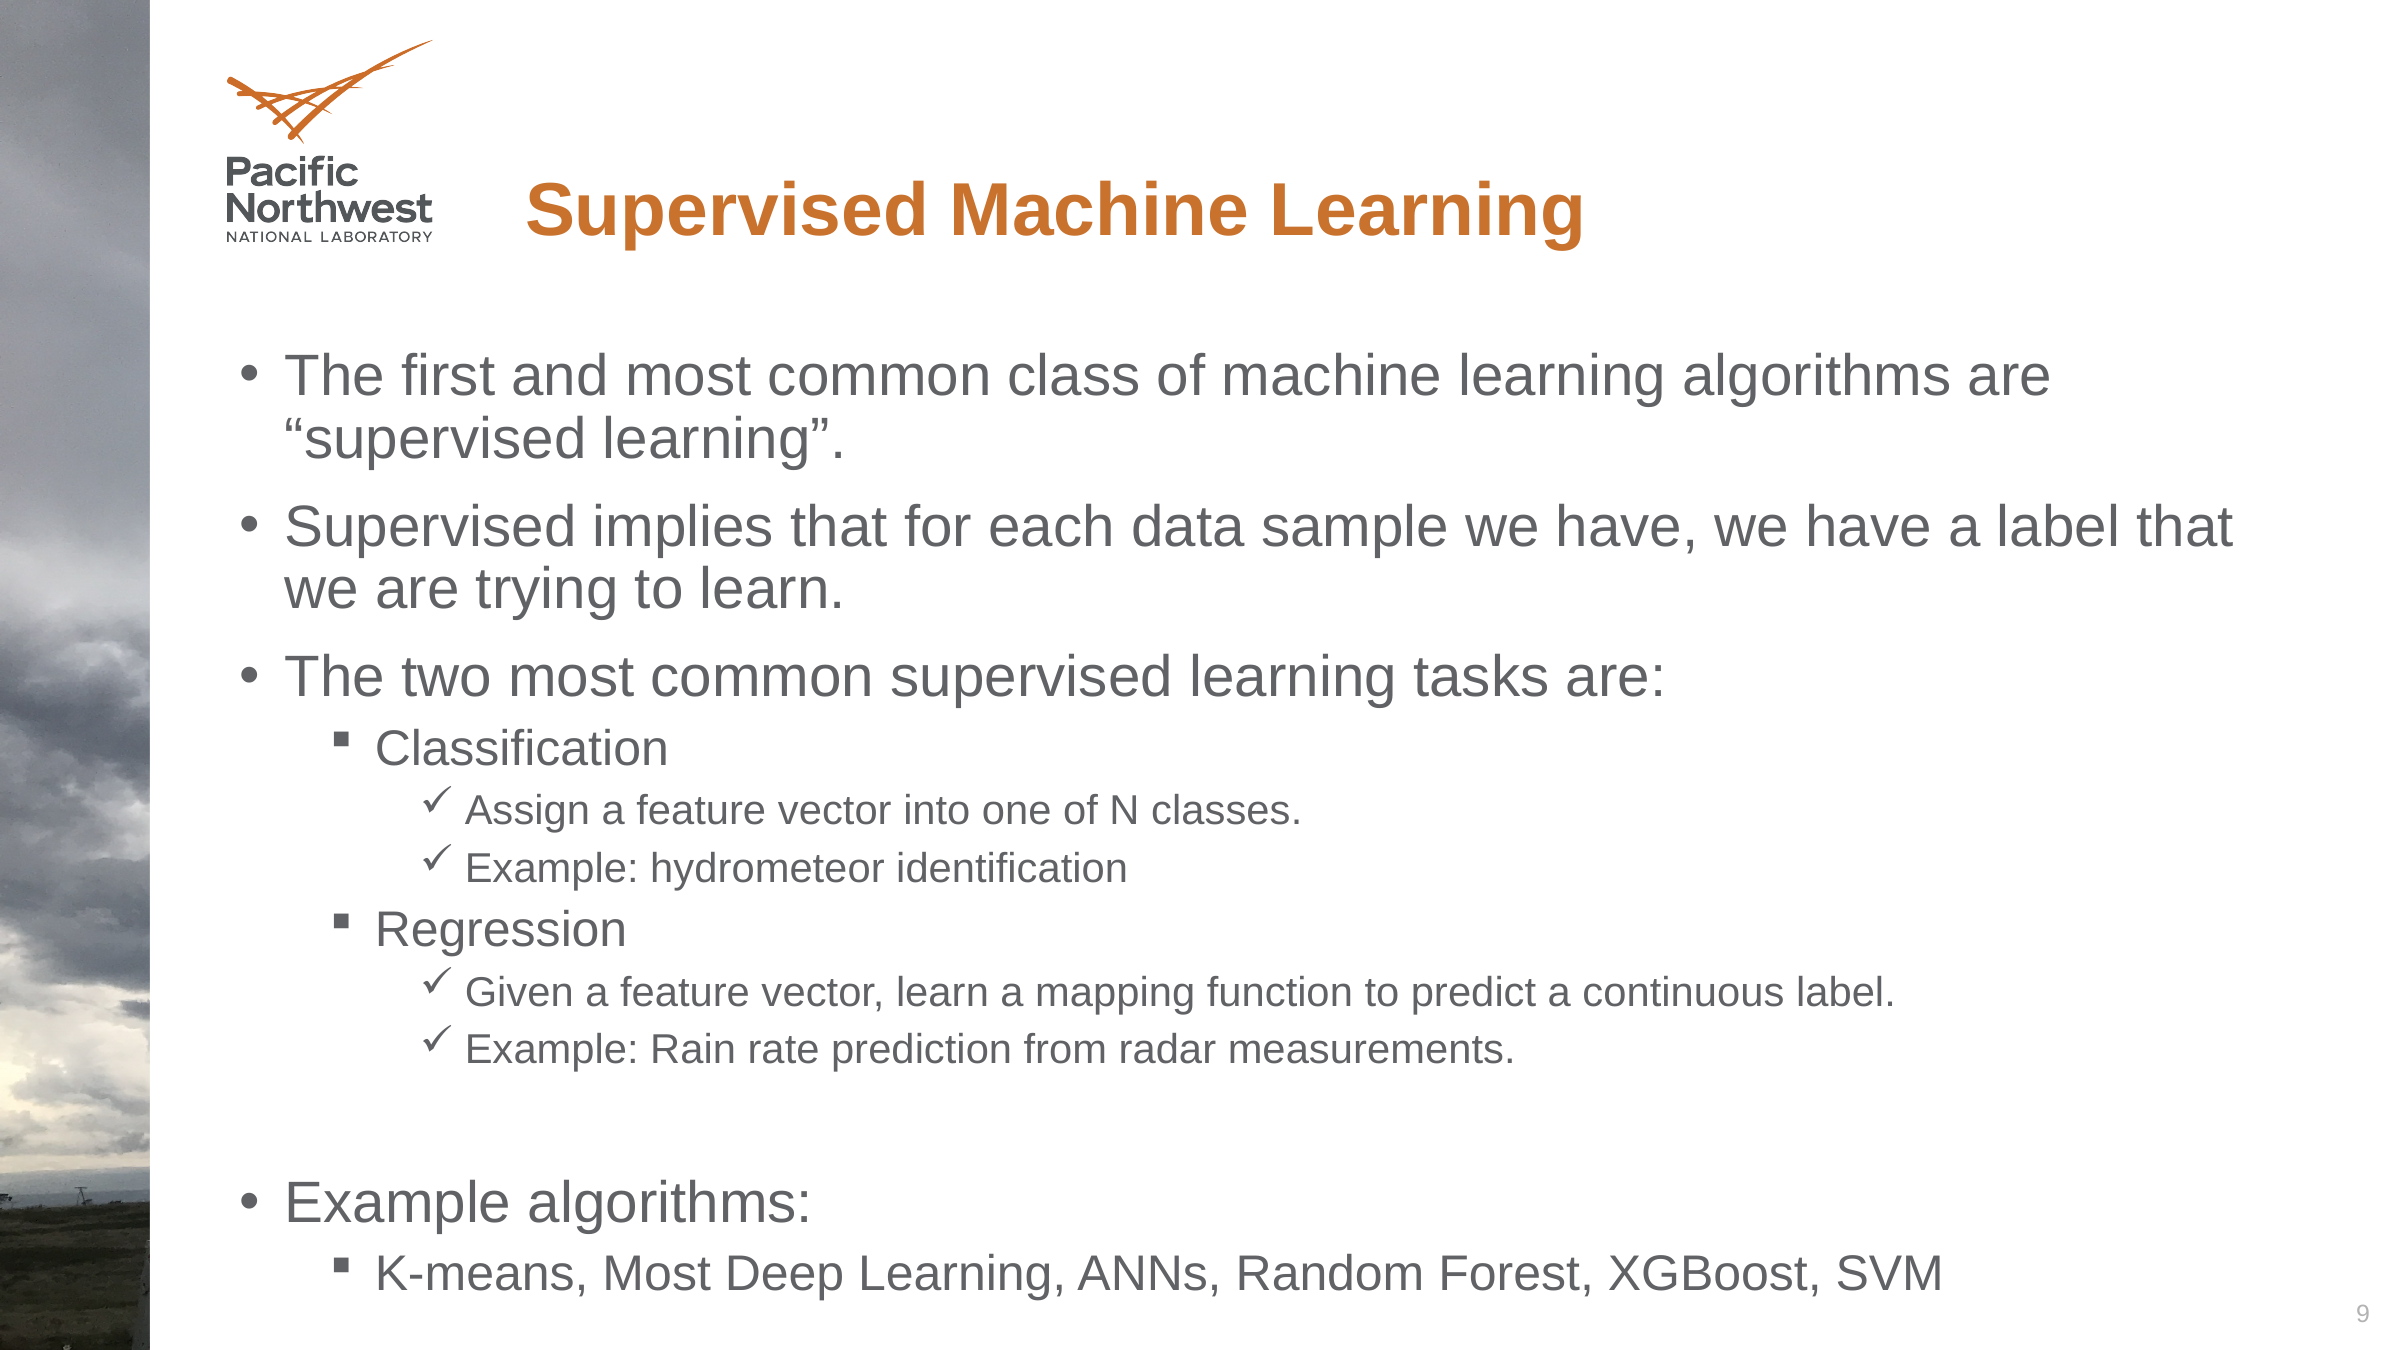

# Supervised Machine Learning
The first and most common class of machine learning algorithms are “supervised learning”.
Supervised implies that for each data sample we have, we have a label that we are trying to learn.
The two most common supervised learning tasks are:
Classification
Assign a feature vector into one of N classes.
Example: hydrometeor identification
Regression
Given a feature vector, learn a mapping function to predict a continuous label.
Example: Rain rate prediction from radar measurements.

Example algorithms:
K-means, Most Deep Learning, ANNs, Random Forest, XGBoost, SVM
9